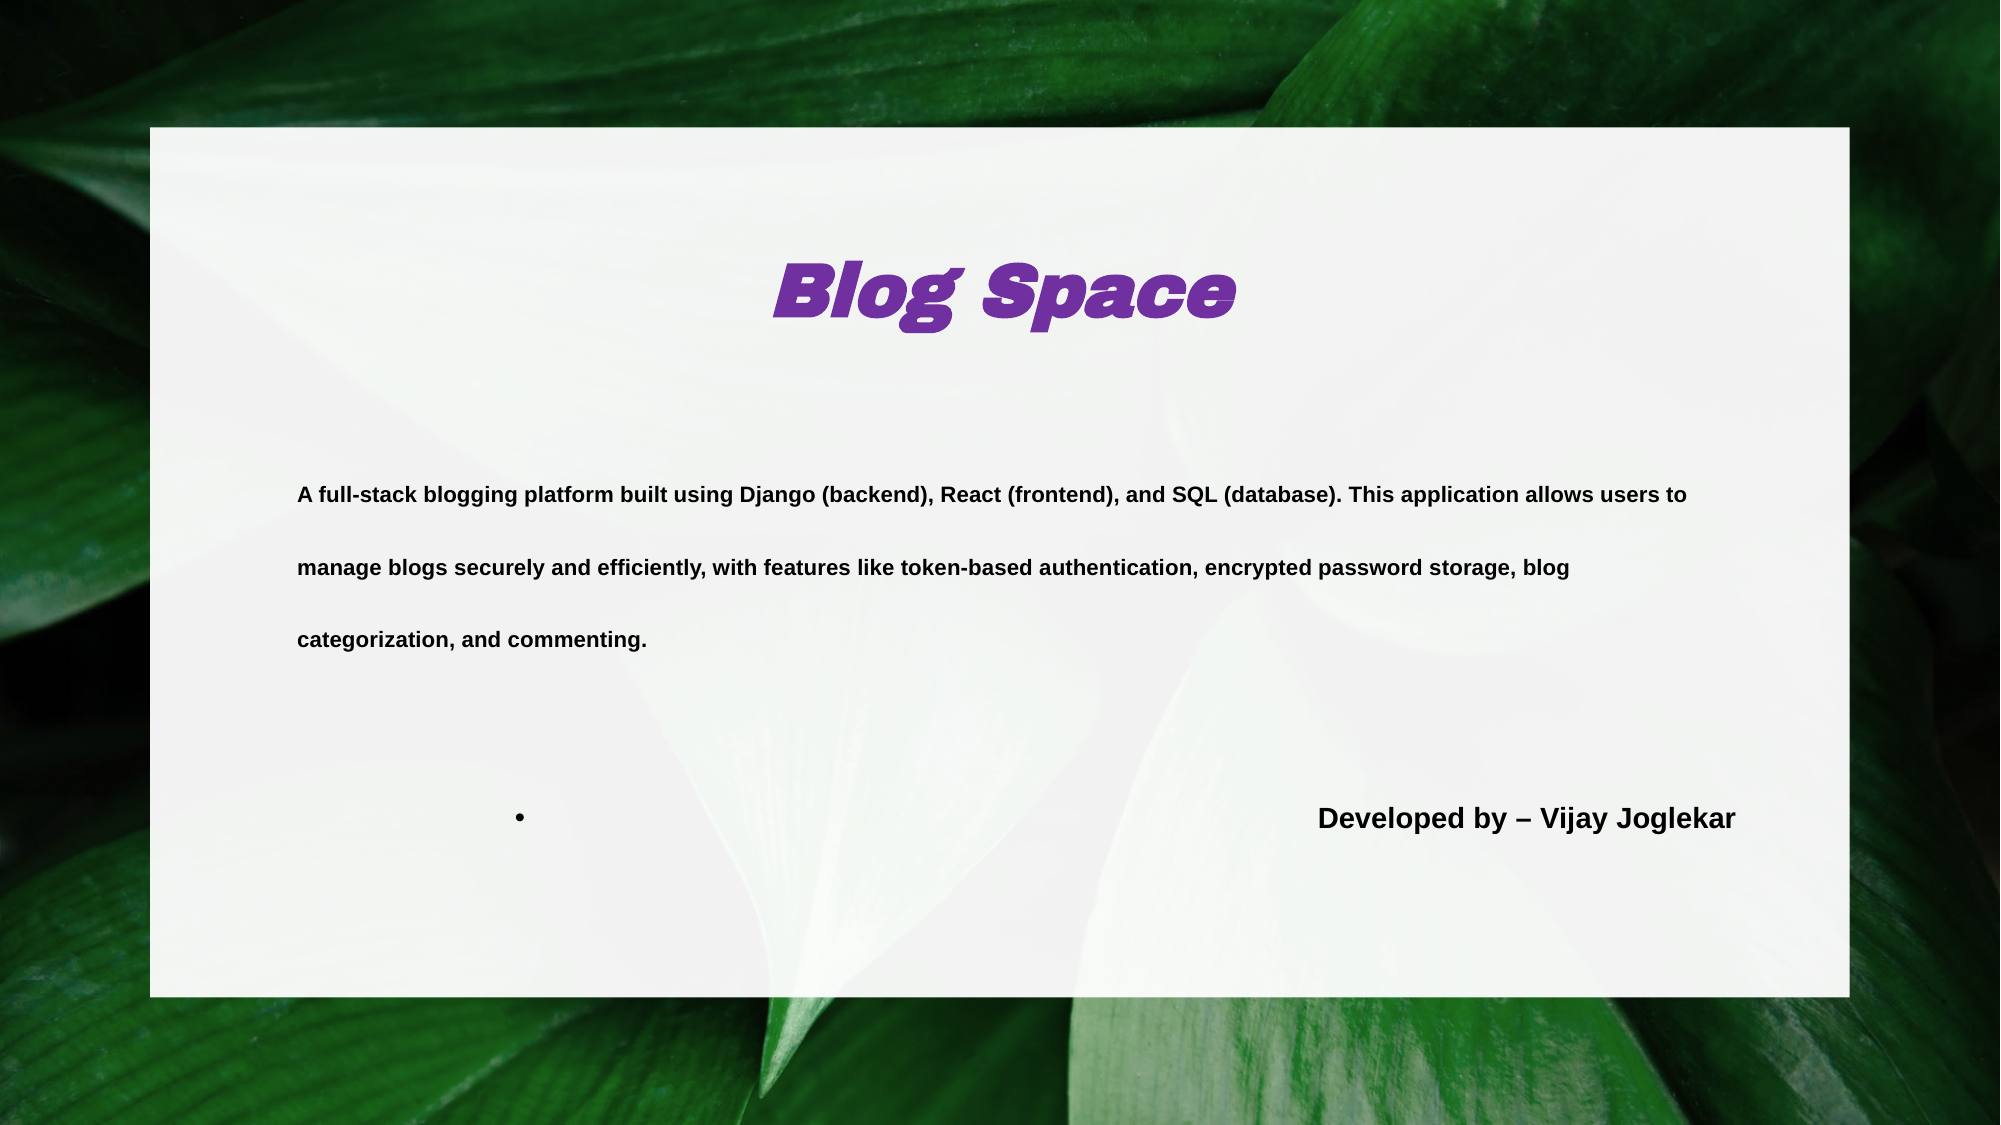

# Blog Space
A full-stack blogging platform built using Django (backend), React (frontend), and SQL (database). This application allows users to manage blogs securely and efficiently, with features like token-based authentication, encrypted password storage, blog categorization, and commenting.

Developed by – Vijay Joglekar